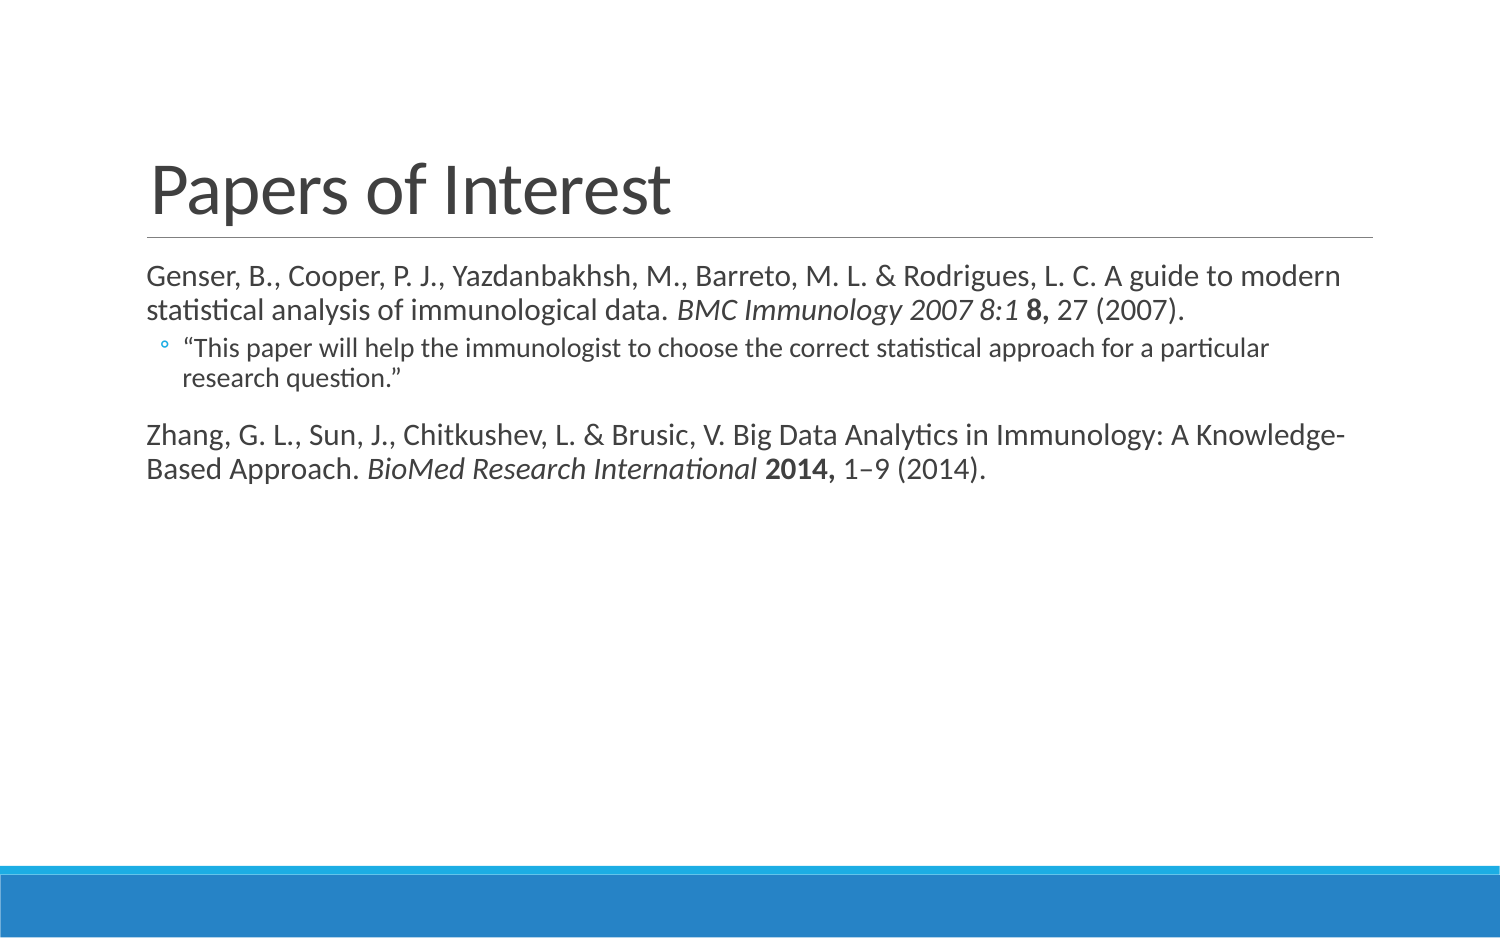

# Papers of Interest
Genser, B., Cooper, P. J., Yazdanbakhsh, M., Barreto, M. L. & Rodrigues, L. C. A guide to modern statistical analysis of immunological data. BMC Immunology 2007 8:1 8, 27 (2007).
“This paper will help the immunologist to choose the correct statistical approach for a particular research question.”
Zhang, G. L., Sun, J., Chitkushev, L. & Brusic, V. Big Data Analytics in Immunology: A Knowledge-Based Approach. BioMed Research International 2014, 1–9 (2014).